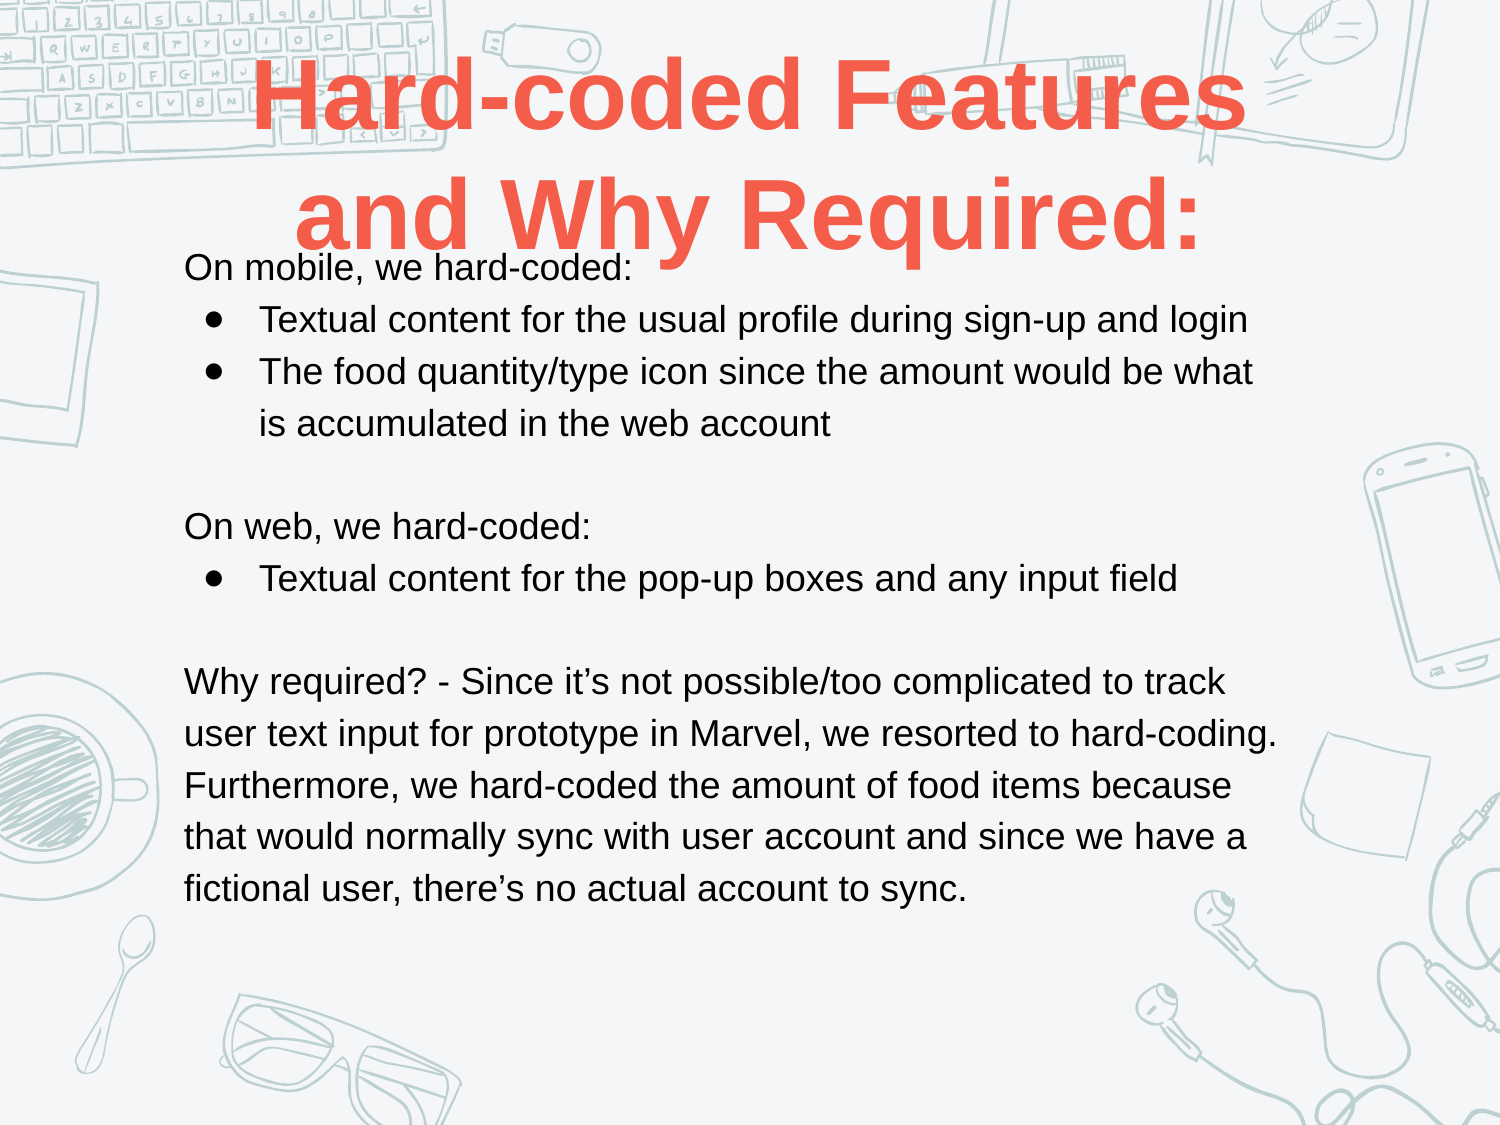

Hard-coded Features and Why Required:
On mobile, we hard-coded:
Textual content for the usual profile during sign-up and login
The food quantity/type icon since the amount would be what is accumulated in the web account

On web, we hard-coded:
Textual content for the pop-up boxes and any input field

Why required? - Since it’s not possible/too complicated to track user text input for prototype in Marvel, we resorted to hard-coding. Furthermore, we hard-coded the amount of food items because that would normally sync with user account and since we have a fictional user, there’s no actual account to sync.